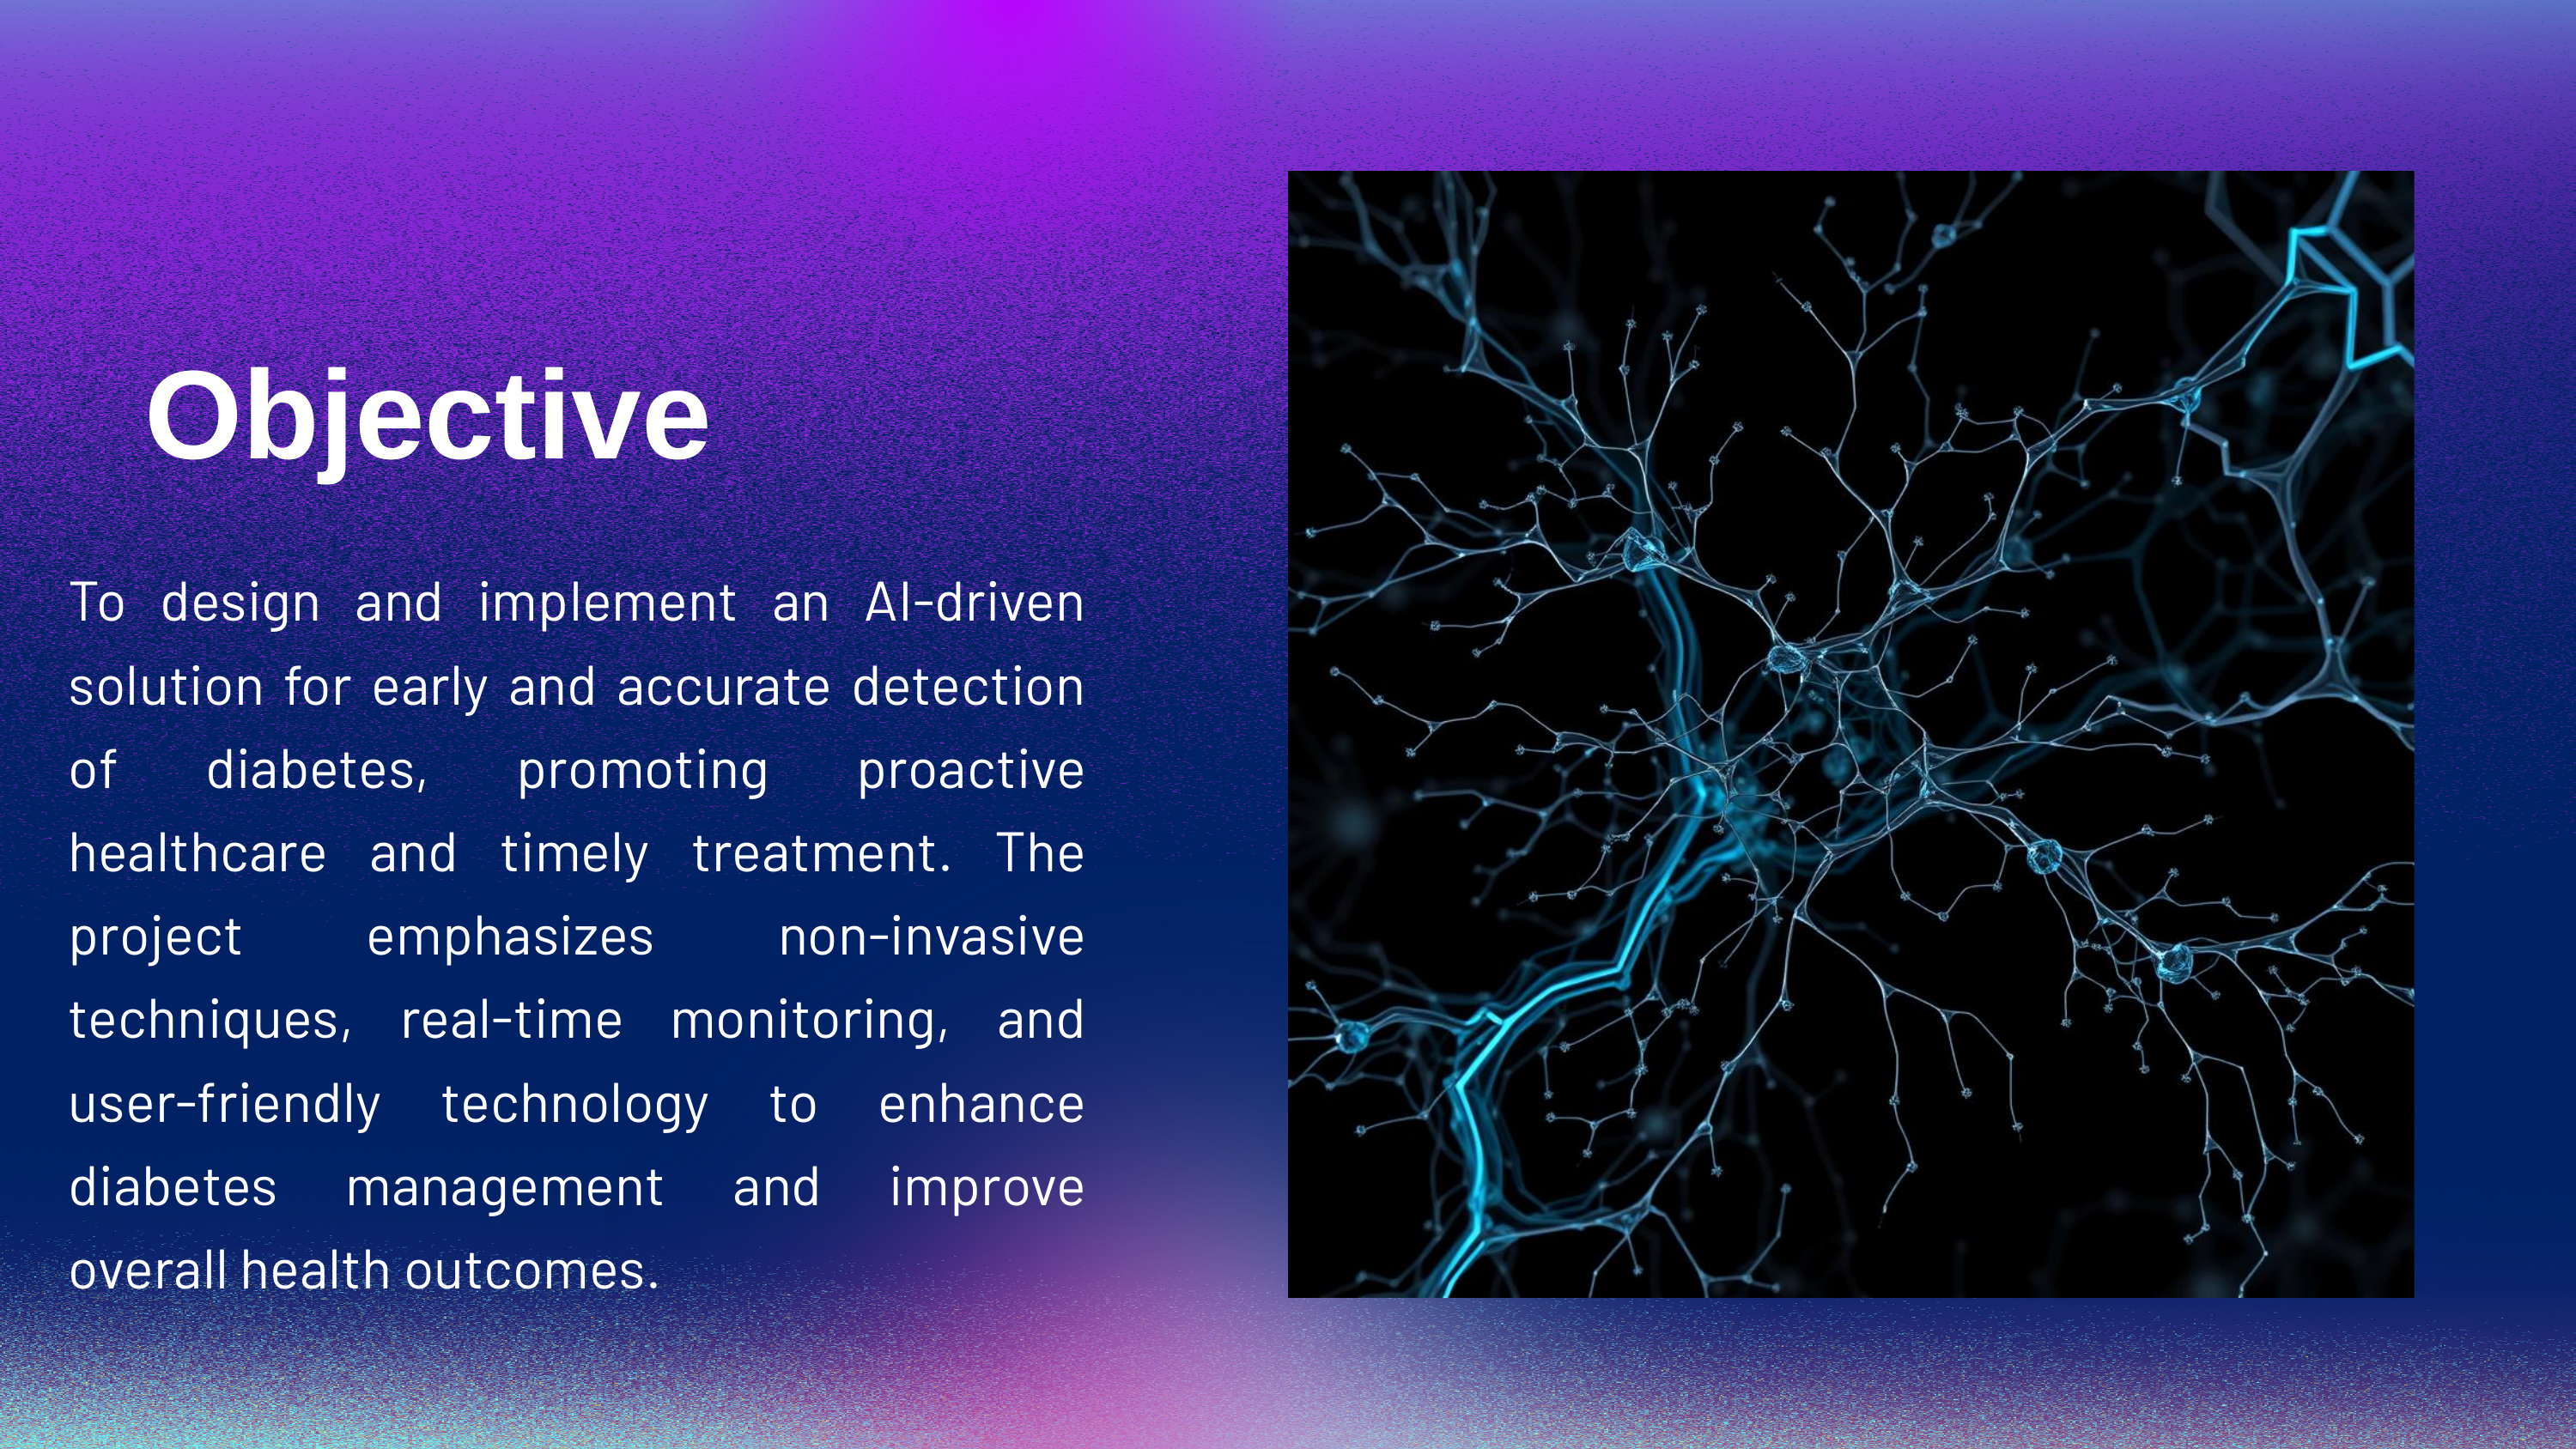

Objective
To design and implement an AI-driven solution for early and accurate detection of diabetes, promoting proactive healthcare and timely treatment. The project emphasizes non-invasive techniques, real-time monitoring, and user-friendly technology to enhance diabetes management and improve overall health outcomes.